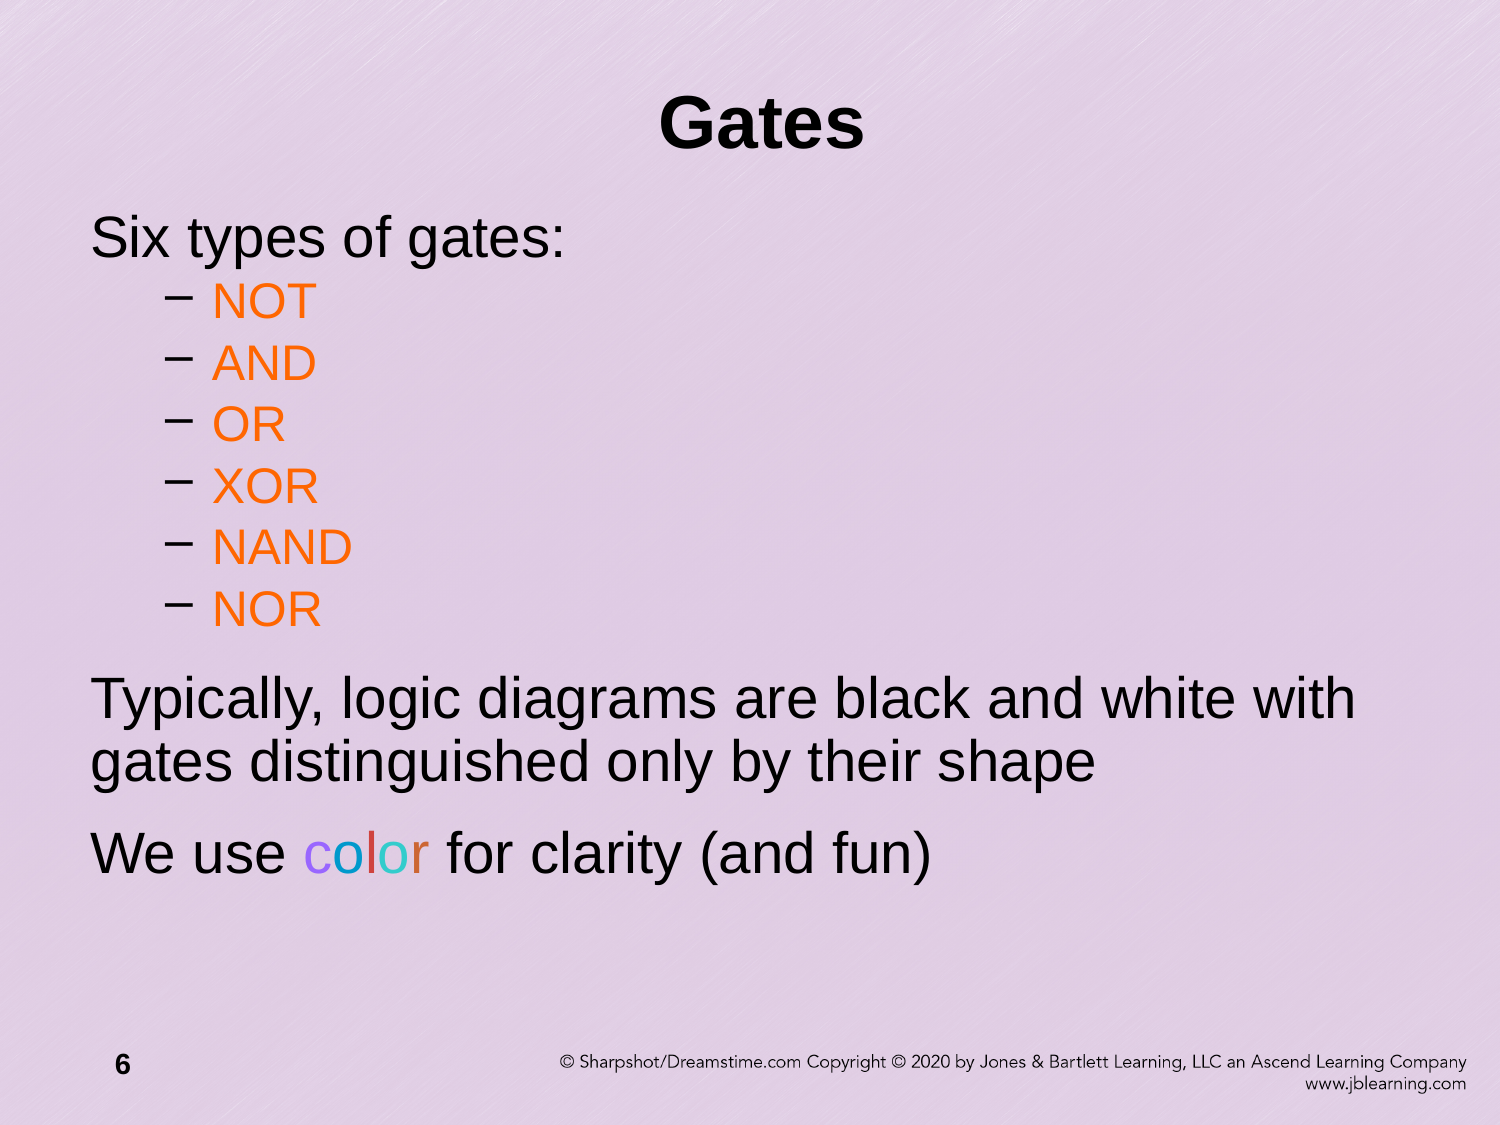

# Gates
Six types of gates:
NOT
AND
OR
XOR
NAND
NOR
Typically, logic diagrams are black and white with gates distinguished only by their shape
We use color for clarity (and fun)
6